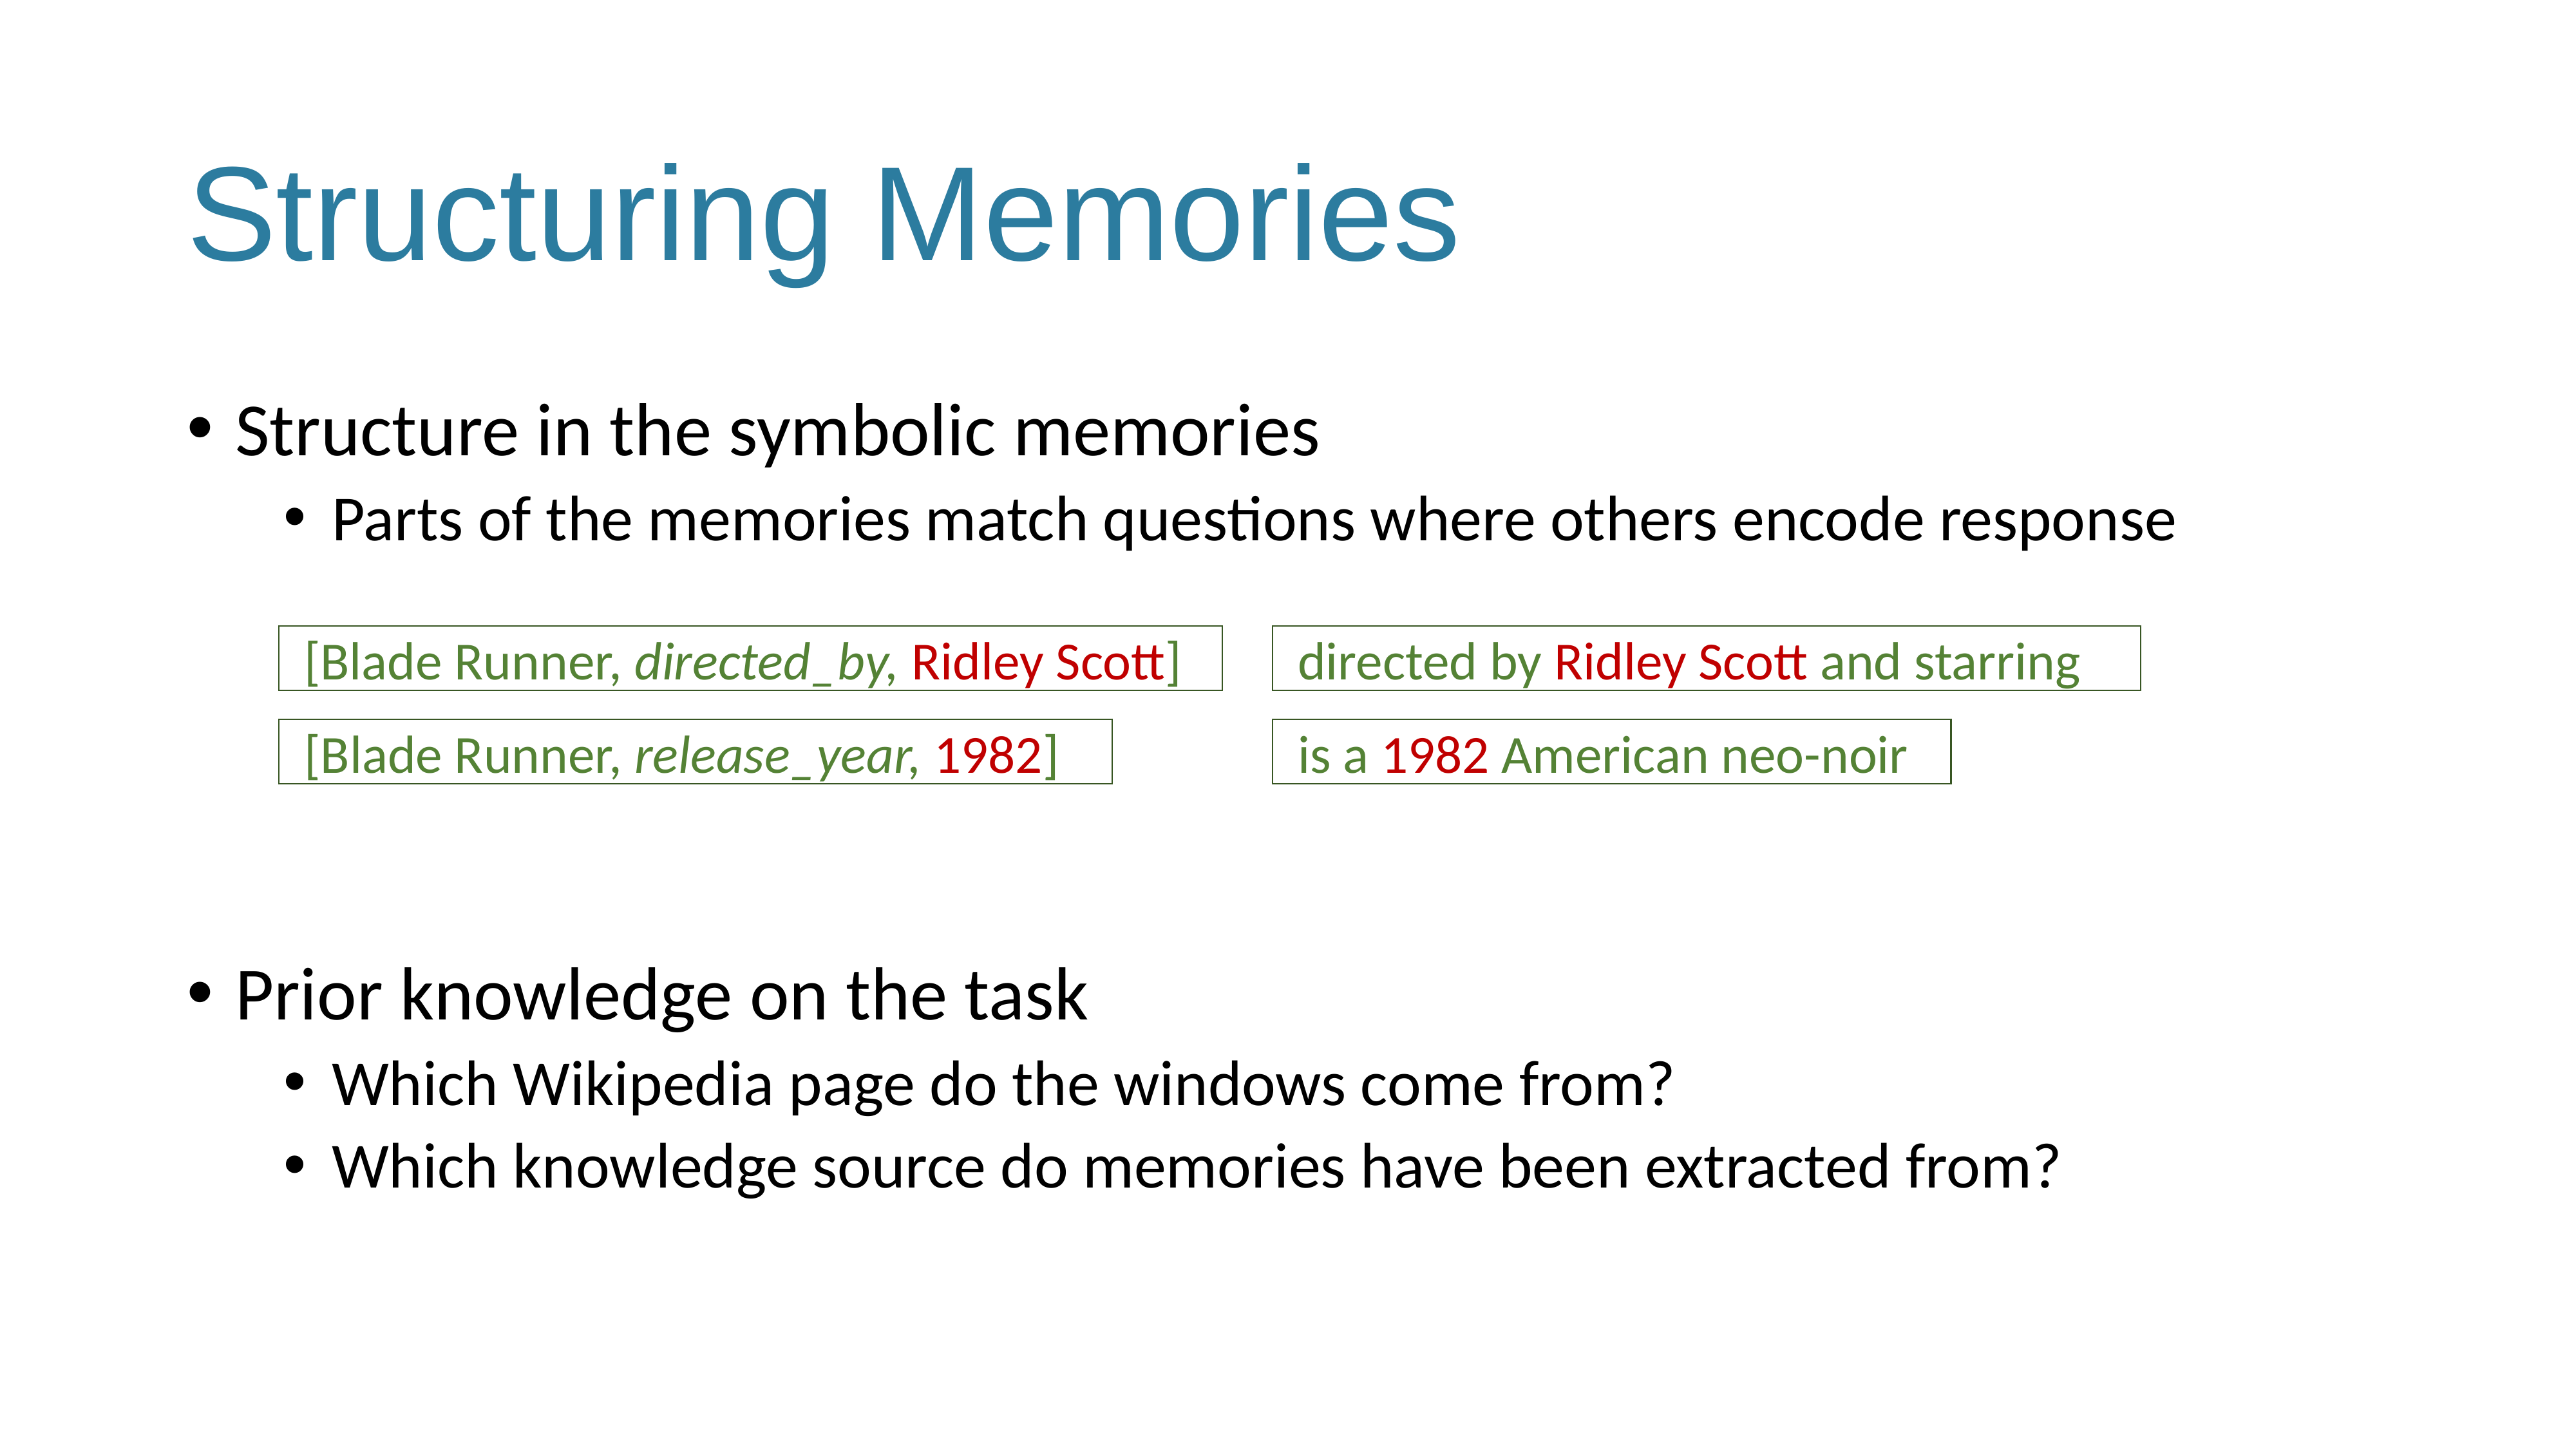

# Structuring Memories
Structure in the symbolic memories
Parts of the memories match questions where others encode response

Prior knowledge on the task
Which Wikipedia page do the windows come from?
Which knowledge source do memories have been extracted from?
directed by Ridley Scott and starring
[Blade Runner, directed_by, Ridley Scott]
[Blade Runner, release_year, 1982]
is a 1982 American neo-noir